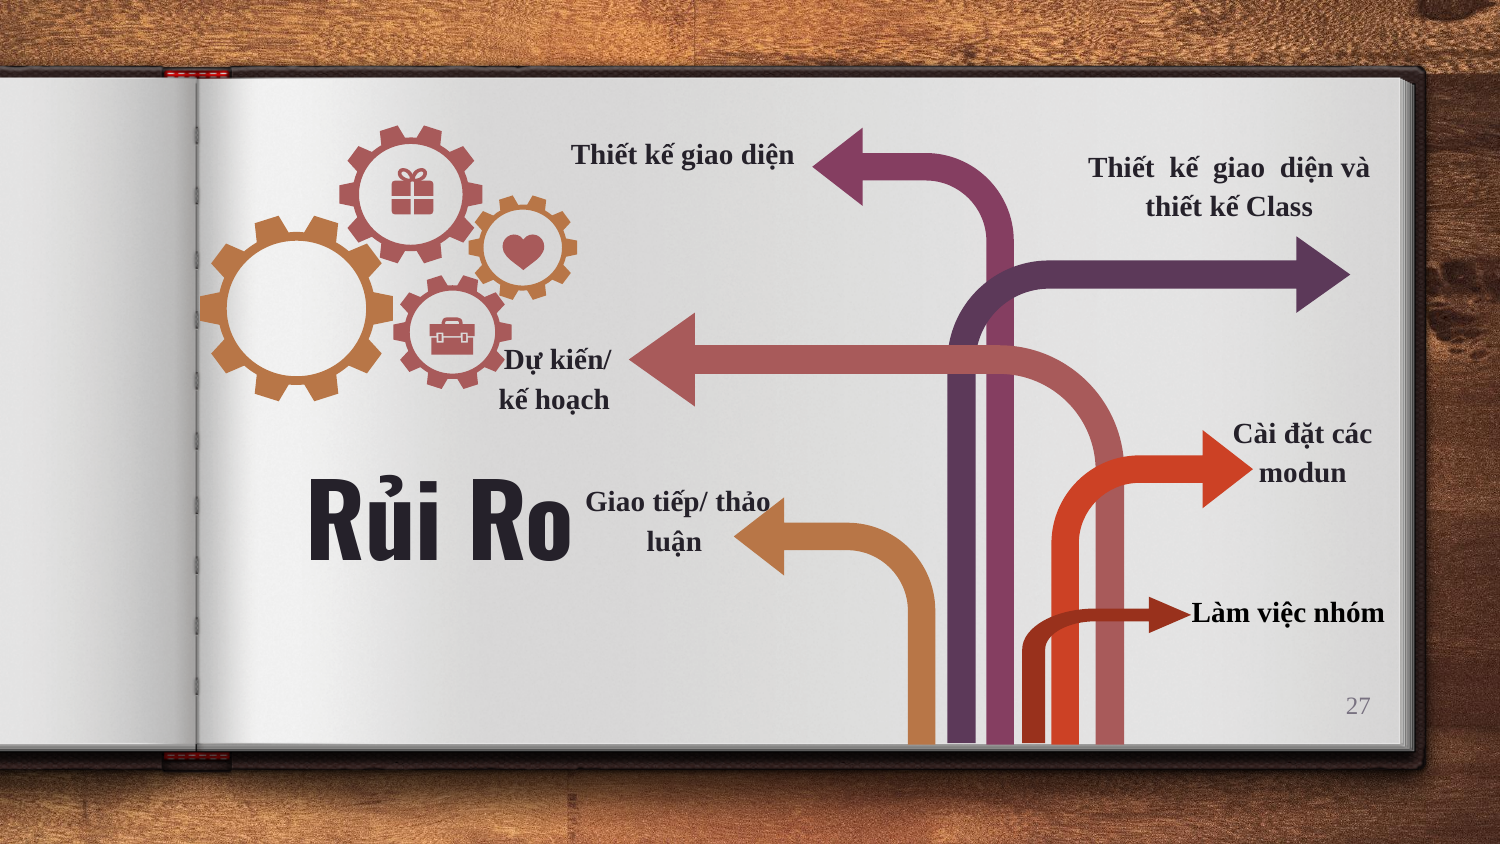

Thiết kế giao diện

Thiết  kế  giao  diện và thiết kế Class
Dự kiến/ kế hoạch
Cài đặt các modun
# Rủi Ro
Giao tiếp/ thảo luận
Làm việc nhóm
27